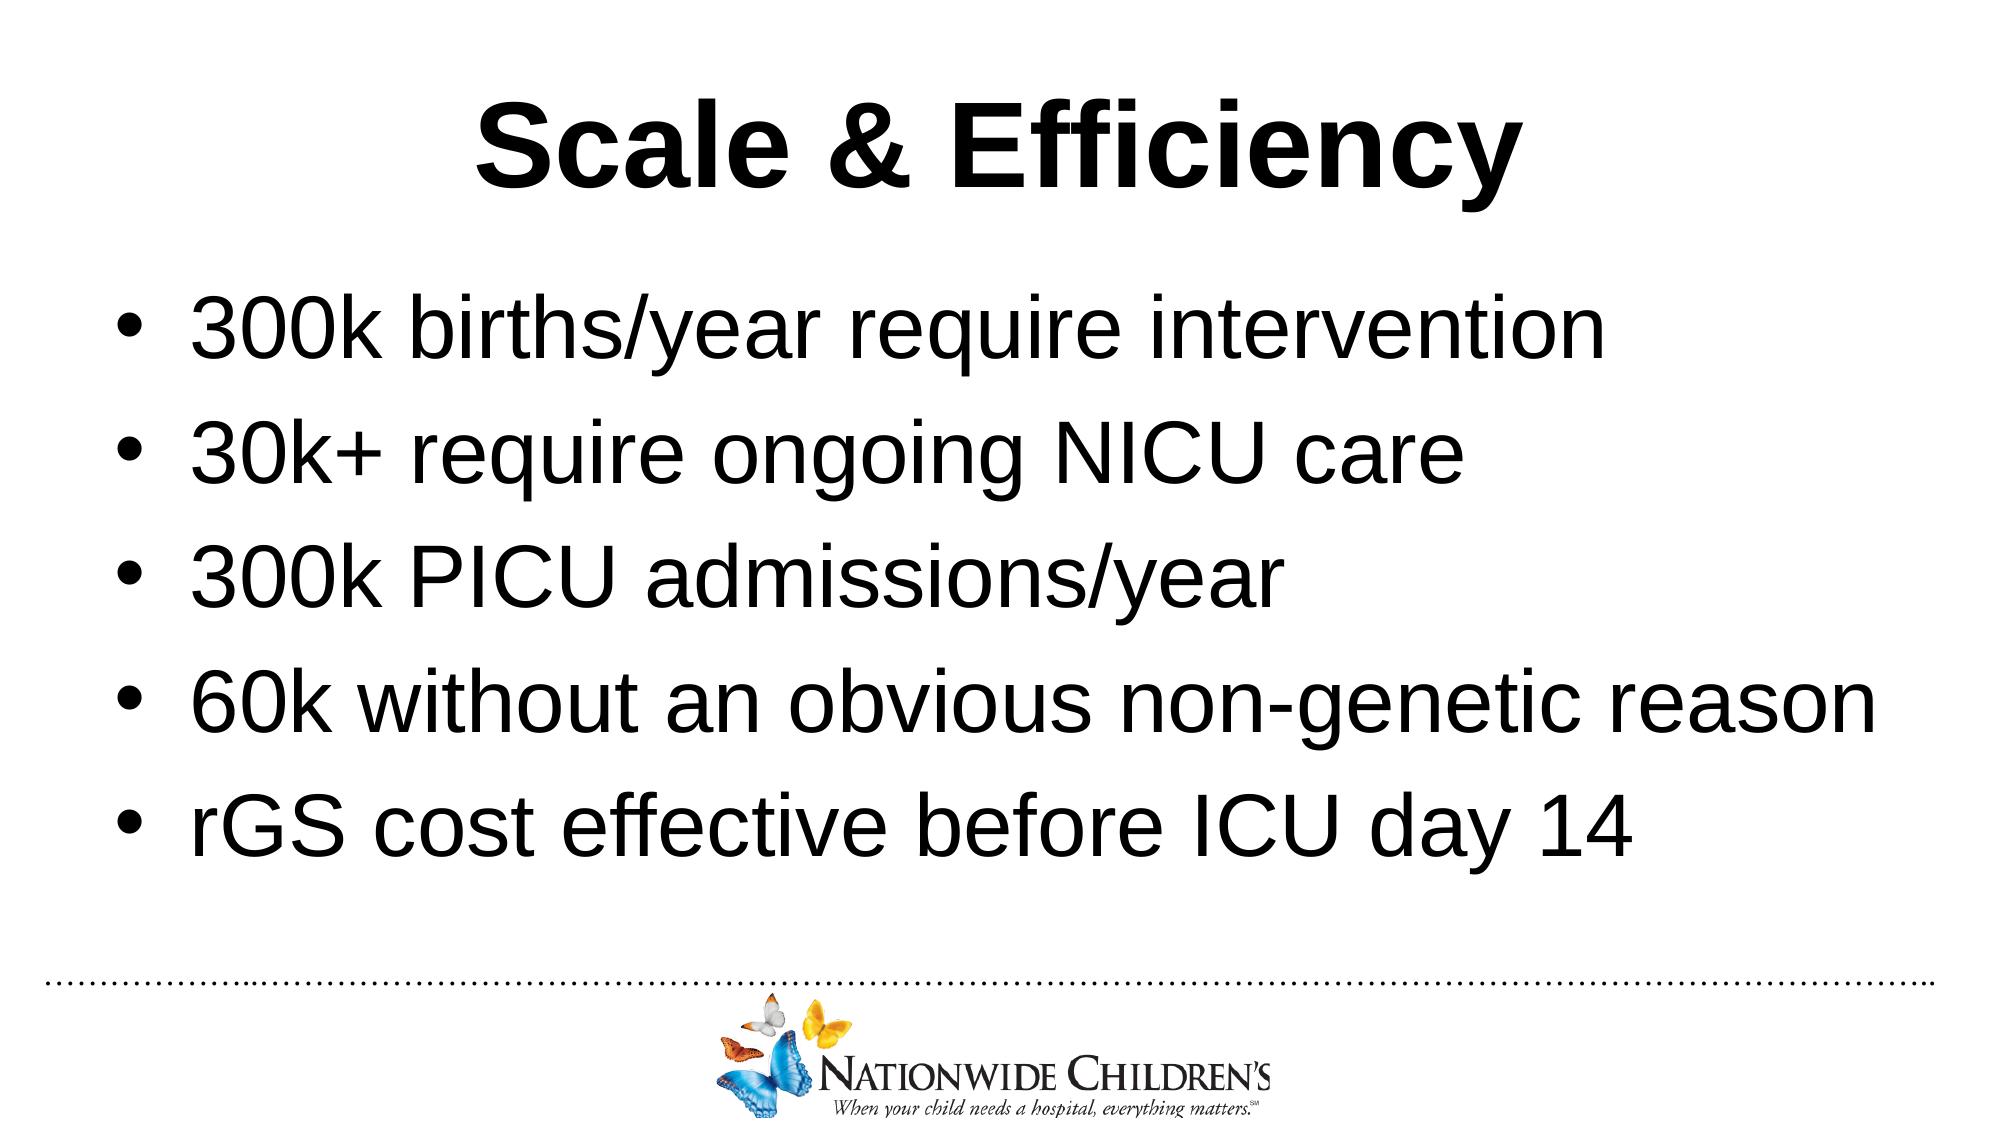

# Scale & Efficiency
300k births/year require intervention
30k+ require ongoing NICU care
300k PICU admissions/year
60k without an obvious non-genetic reason
rGS cost effective before ICU day 14